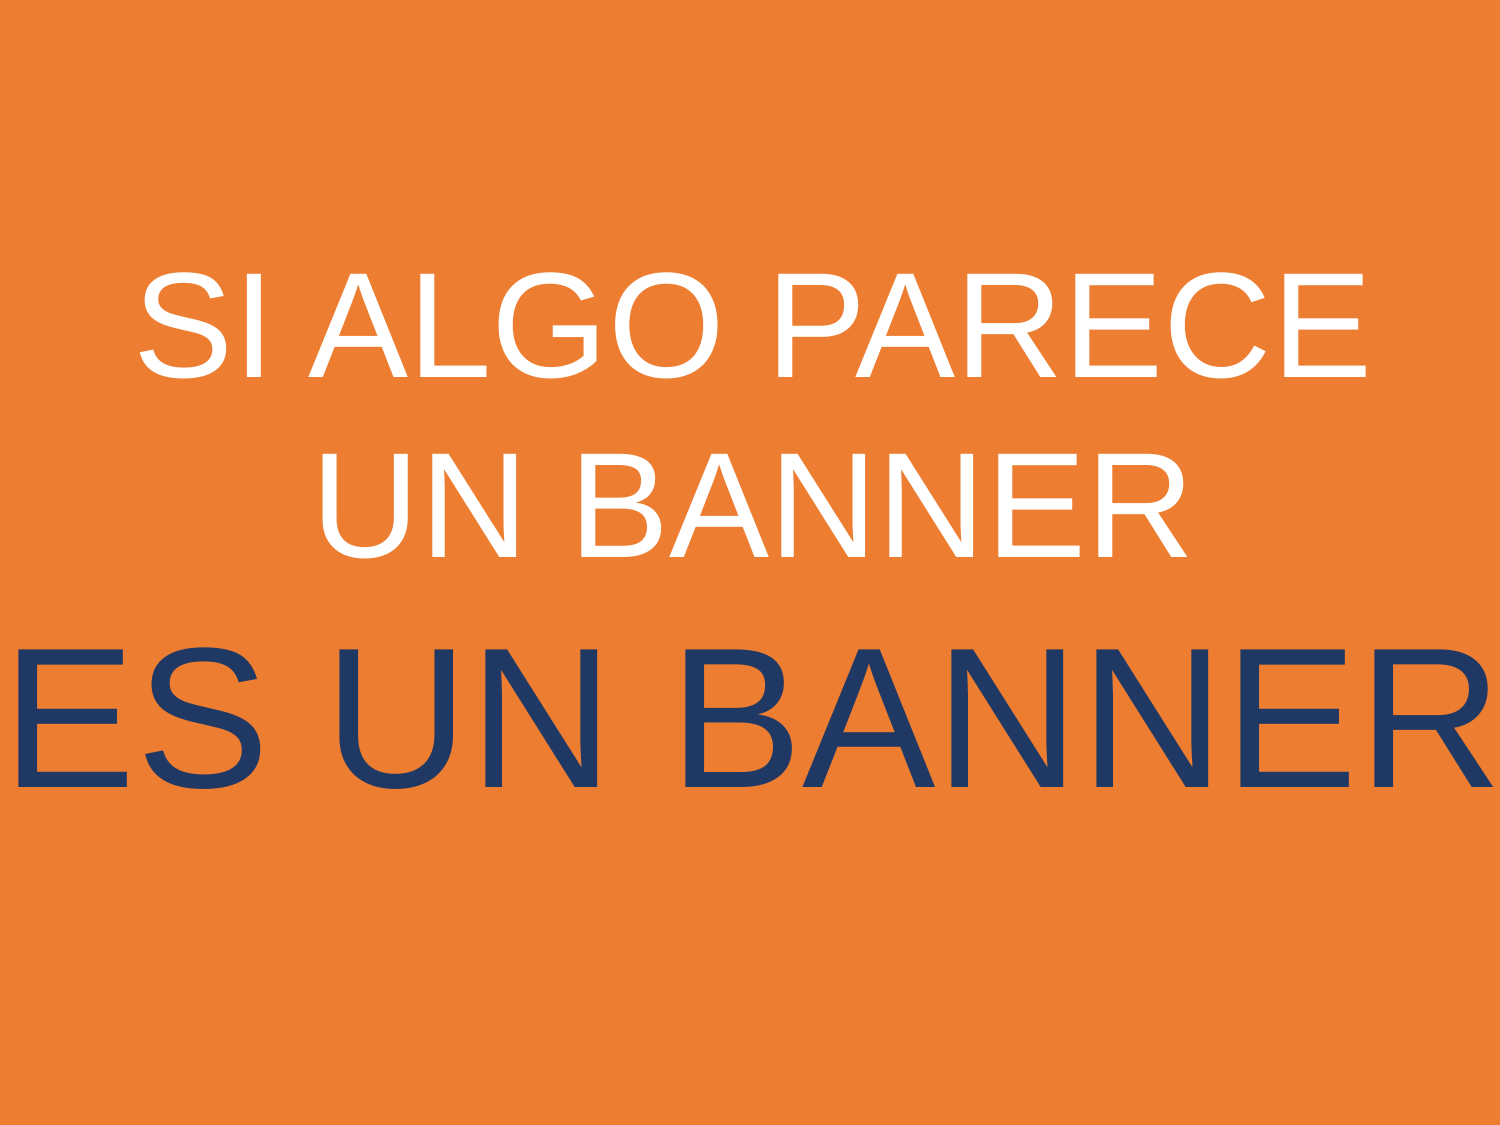

SI ALGO PARECE
UN BANNER
ES UN BANNER